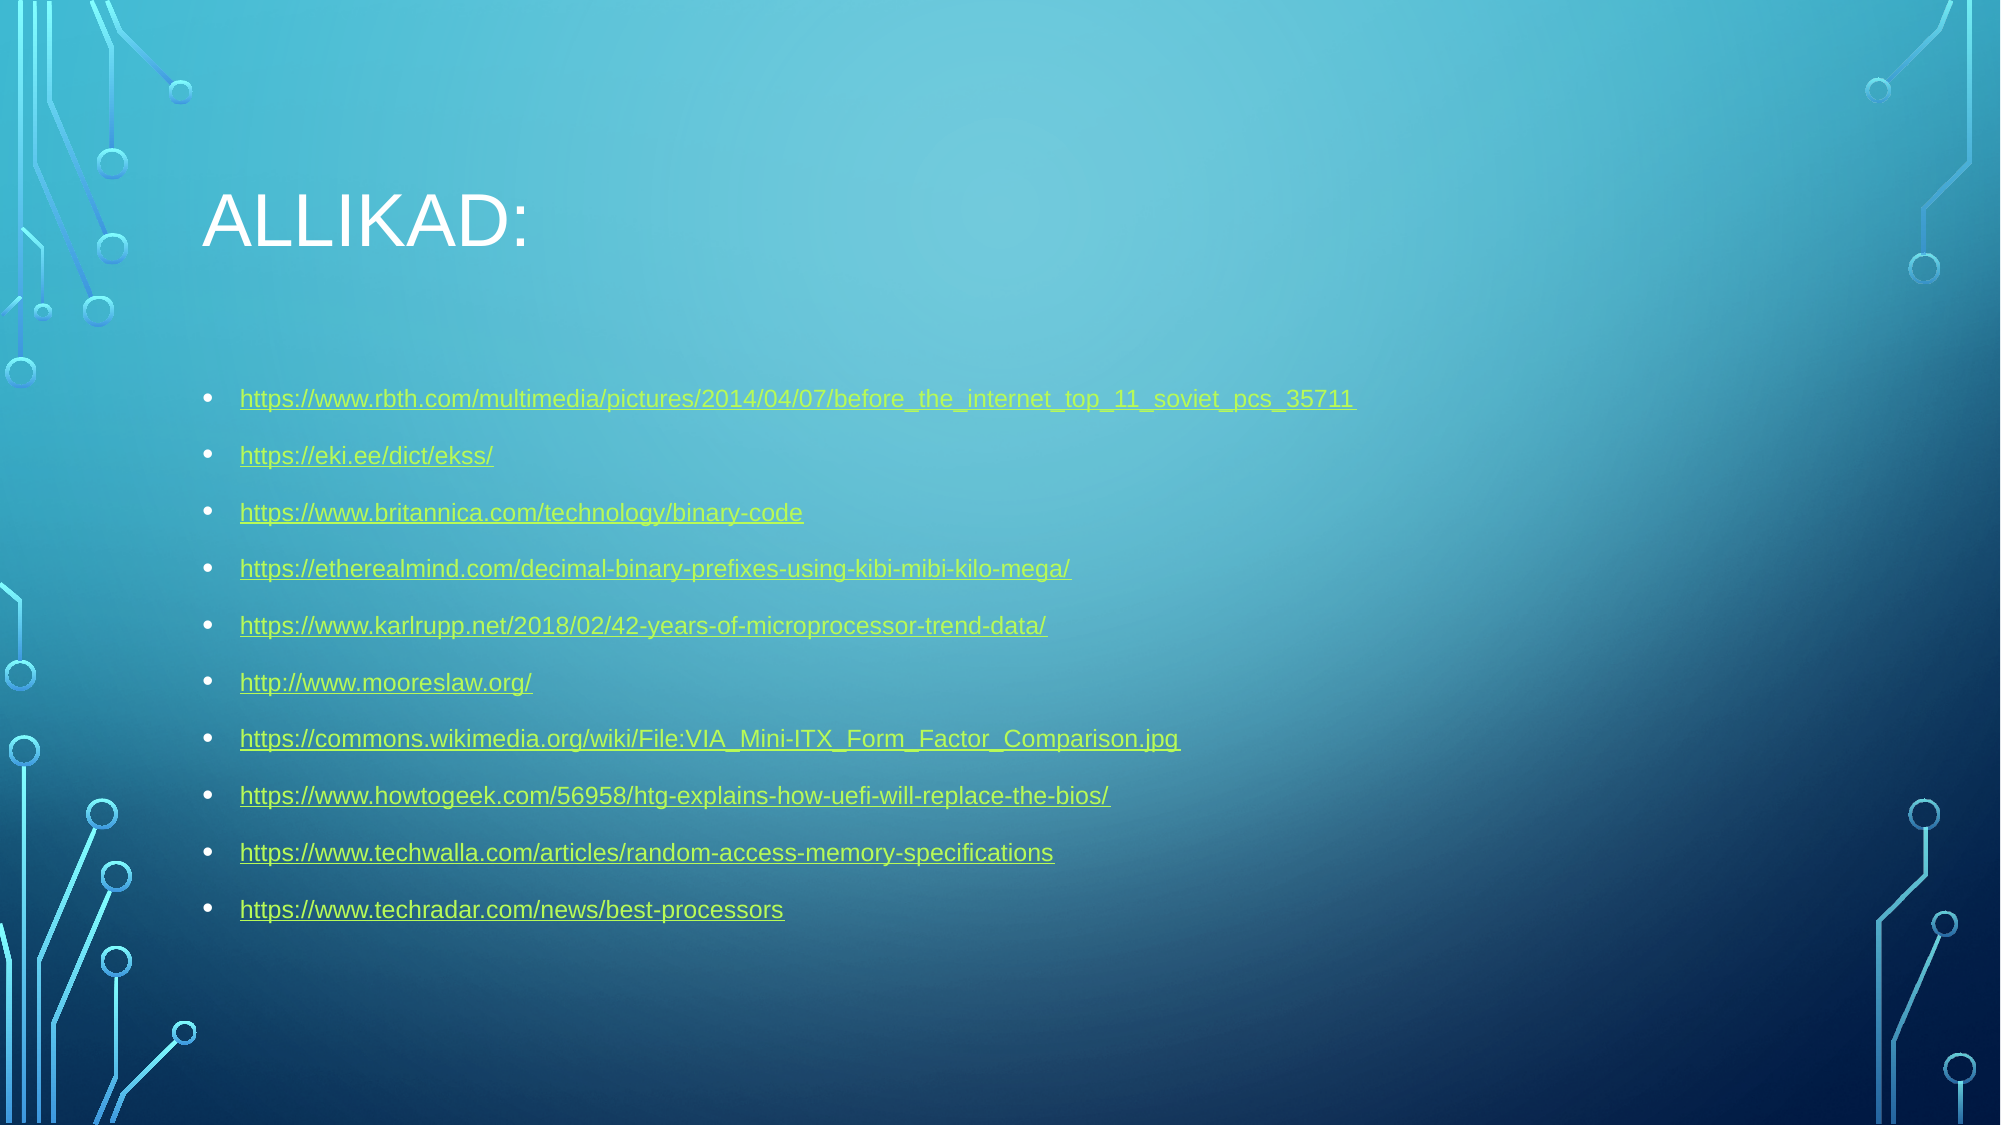

# Allikad:
https://www.rbth.com/multimedia/pictures/2014/04/07/before_the_internet_top_11_soviet_pcs_35711
https://eki.ee/dict/ekss/
https://www.britannica.com/technology/binary-code
https://etherealmind.com/decimal-binary-prefixes-using-kibi-mibi-kilo-mega/
https://www.karlrupp.net/2018/02/42-years-of-microprocessor-trend-data/
http://www.mooreslaw.org/
https://commons.wikimedia.org/wiki/File:VIA_Mini-ITX_Form_Factor_Comparison.jpg
https://www.howtogeek.com/56958/htg-explains-how-uefi-will-replace-the-bios/
https://www.techwalla.com/articles/random-access-memory-specifications
https://www.techradar.com/news/best-processors